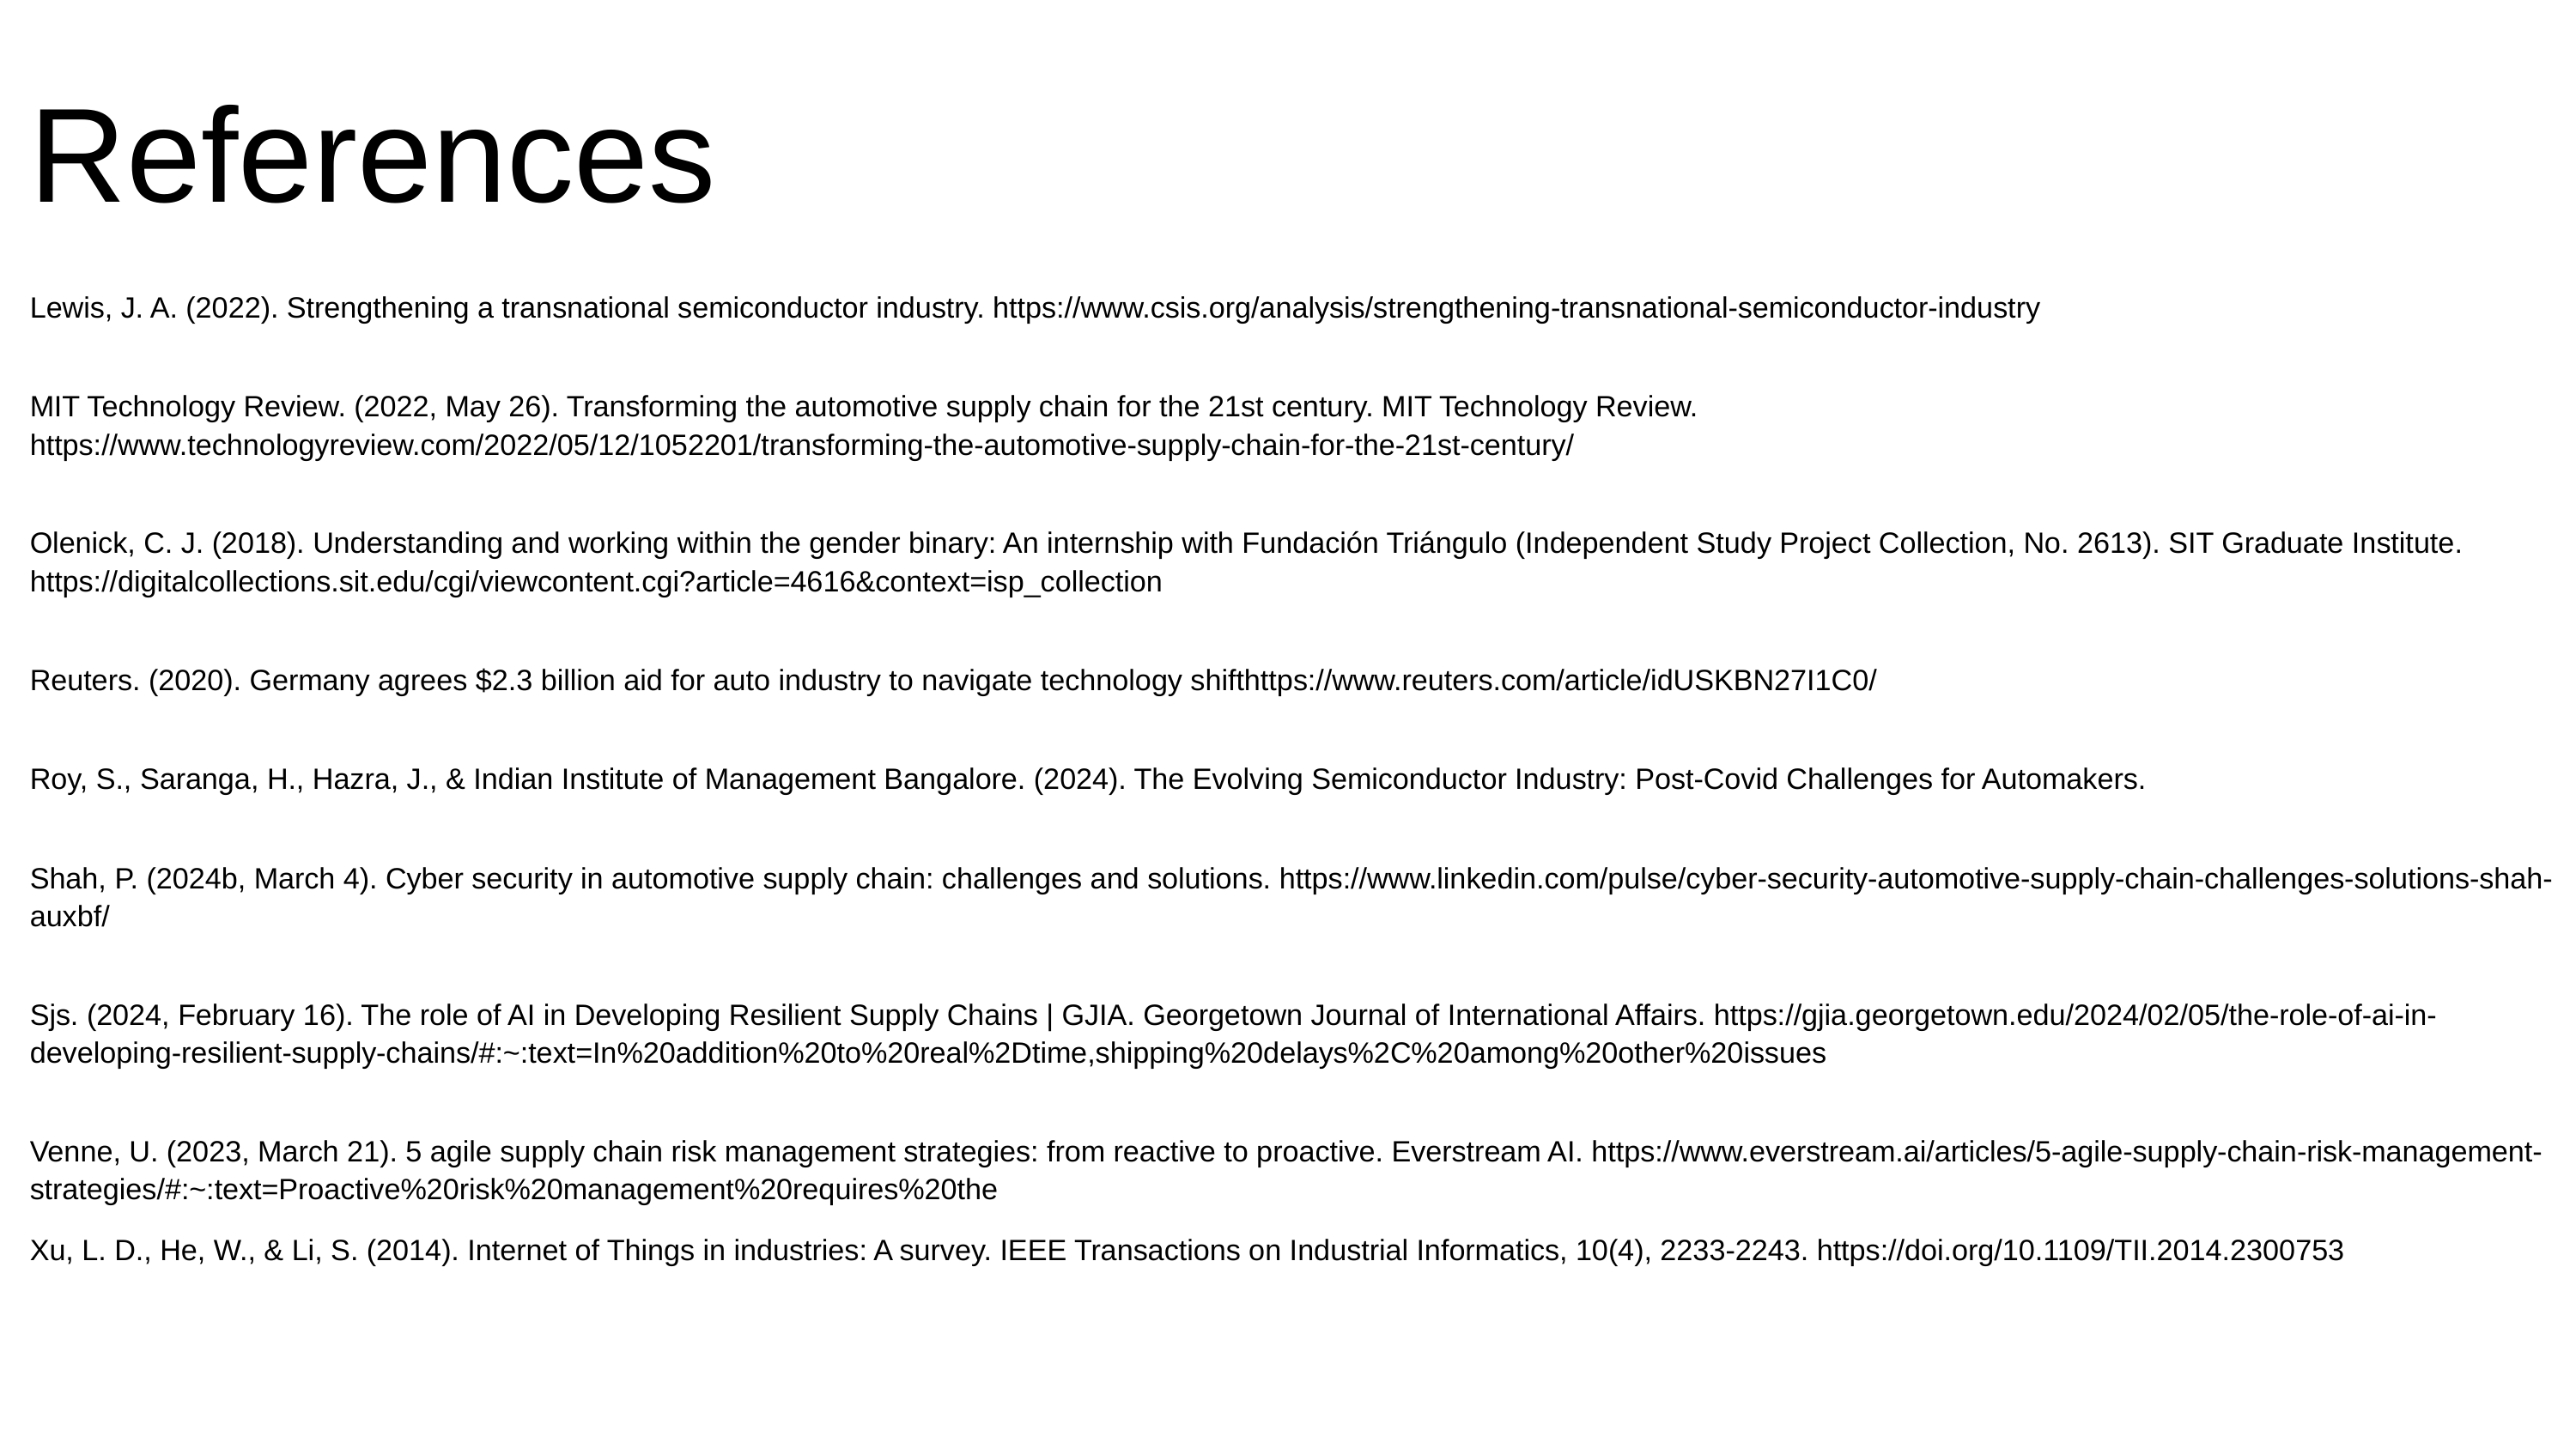

References
Lewis, J. A. (2022). Strengthening a transnational semiconductor industry. https://www.csis.org/analysis/strengthening-transnational-semiconductor-industry

MIT Technology Review. (2022, May 26). Transforming the automotive supply chain for the 21st century. MIT Technology Review. https://www.technologyreview.com/2022/05/12/1052201/transforming-the-automotive-supply-chain-for-the-21st-century/

Olenick, C. J. (2018). Understanding and working within the gender binary: An internship with Fundación Triángulo (Independent Study Project Collection, No. 2613). SIT Graduate Institute. https://digitalcollections.sit.edu/cgi/viewcontent.cgi?article=4616&context=isp_collection

Reuters. (2020). Germany agrees $2.3 billion aid for auto industry to navigate technology shifthttps://www.reuters.com/article/idUSKBN27I1C0/

Roy, S., Saranga, H., Hazra, J., & Indian Institute of Management Bangalore. (2024). The Evolving Semiconductor Industry: Post-Covid Challenges for Automakers.

Shah, P. (2024b, March 4). Cyber security in automotive supply chain: challenges and solutions. https://www.linkedin.com/pulse/cyber-security-automotive-supply-chain-challenges-solutions-shah-auxbf/

Sjs. (2024, February 16). The role of AI in Developing Resilient Supply Chains | GJIA. Georgetown Journal of International Affairs. https://gjia.georgetown.edu/2024/02/05/the-role-of-ai-in-developing-resilient-supply-chains/#:~:text=In%20addition%20to%20real%2Dtime,shipping%20delays%2C%20among%20other%20issues

Venne, U. (2023, March 21). 5 agile supply chain risk management strategies: from reactive to proactive. Everstream AI. https://www.everstream.ai/articles/5-agile-supply-chain-risk-management-strategies/#:~:text=Proactive%20risk%20management%20requires%20the
Xu, L. D., He, W., & Li, S. (2014). Internet of Things in industries: A survey. IEEE Transactions on Industrial Informatics, 10(4), 2233-2243. https://doi.org/10.1109/TII.2014.2300753